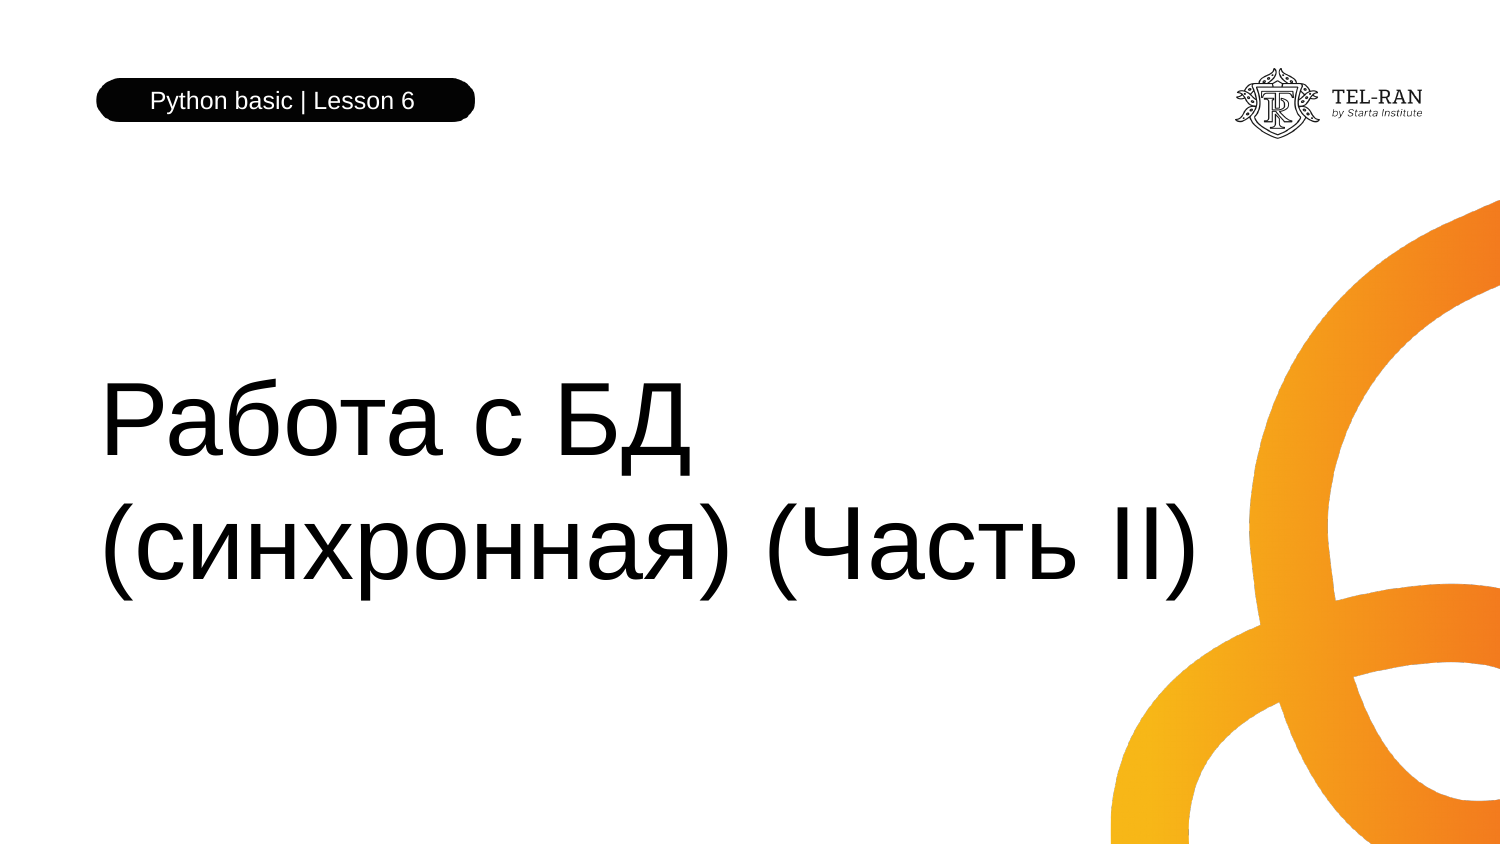

Python basic | Lesson 6
# Работа с БД (синхронная) (Часть II)